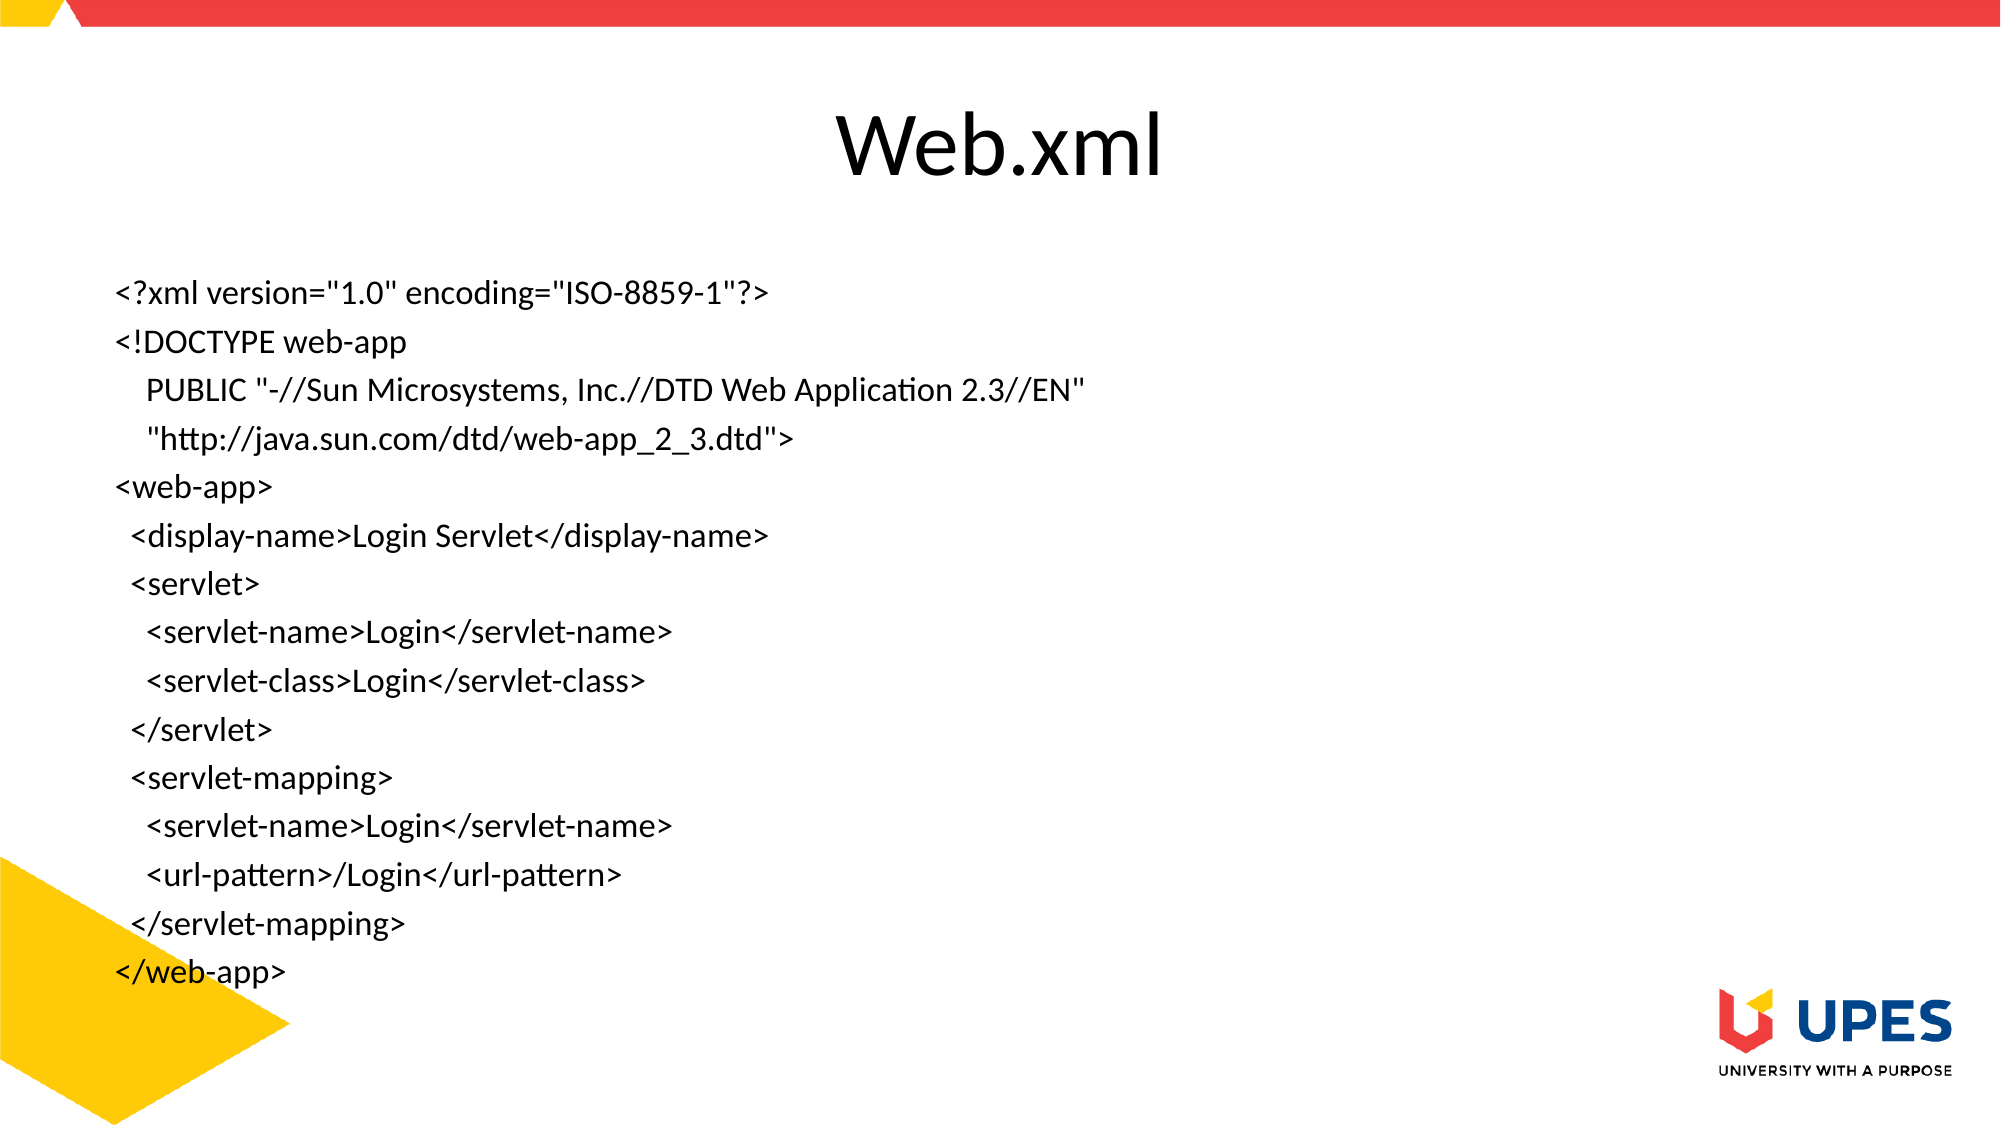

# Web.xml
<?xml version="1.0" encoding="ISO-8859-1"?>
<!DOCTYPE web-app
    PUBLIC "-//Sun Microsystems, Inc.//DTD Web Application 2.3//EN"
    "http://java.sun.com/dtd/web-app_2_3.dtd">
<web-app>
  <display-name>Login Servlet</display-name>
  <servlet>
    <servlet-name>Login</servlet-name>
    <servlet-class>Login</servlet-class>
  </servlet>
  <servlet-mapping>
    <servlet-name>Login</servlet-name>
    <url-pattern>/Login</url-pattern>
  </servlet-mapping>
</web-app>